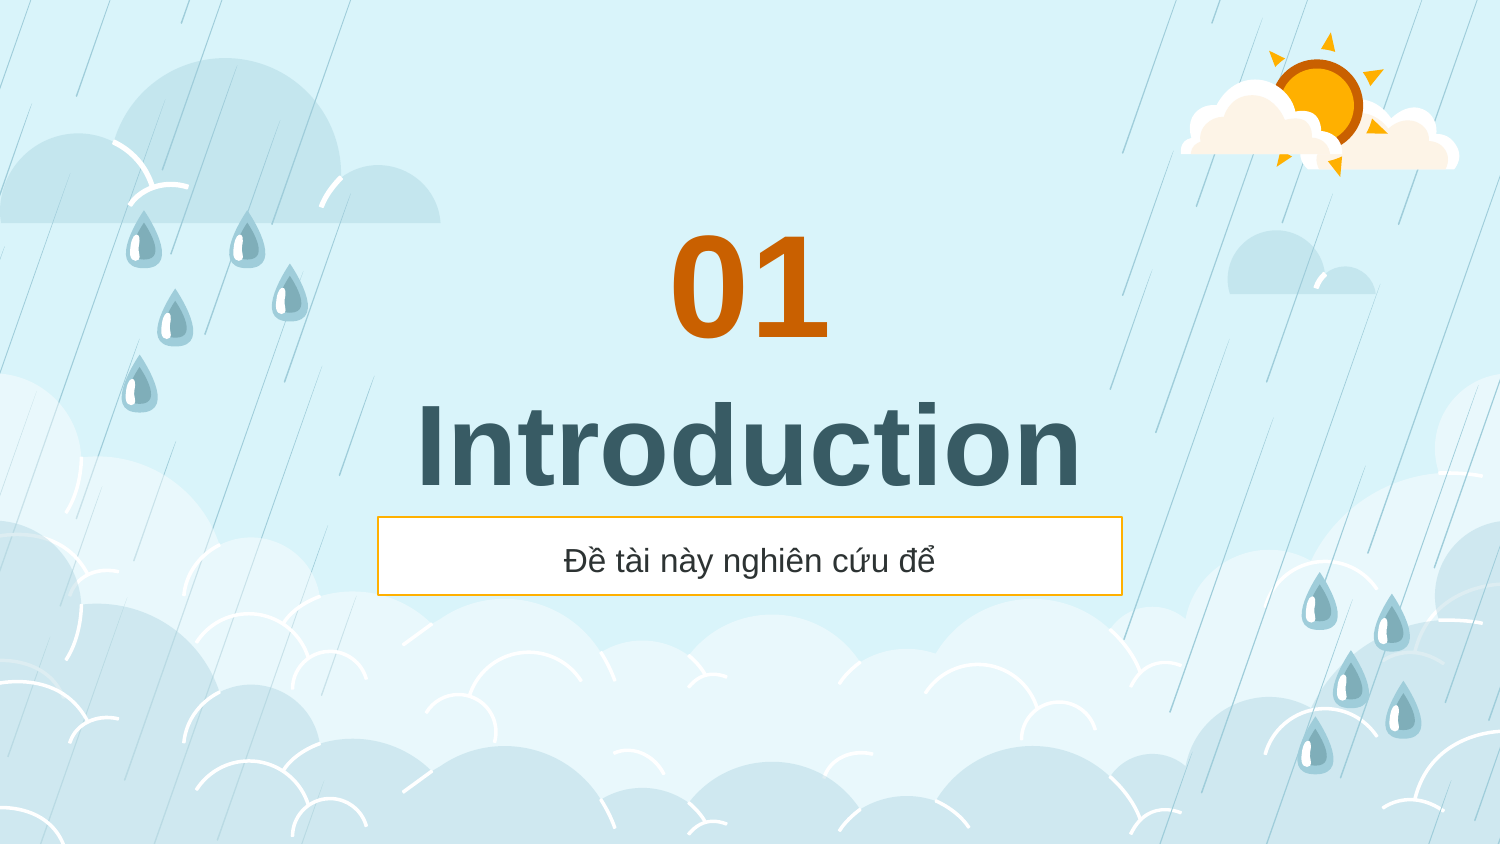

01

# Introduction
Đề tài này nghiên cứu để